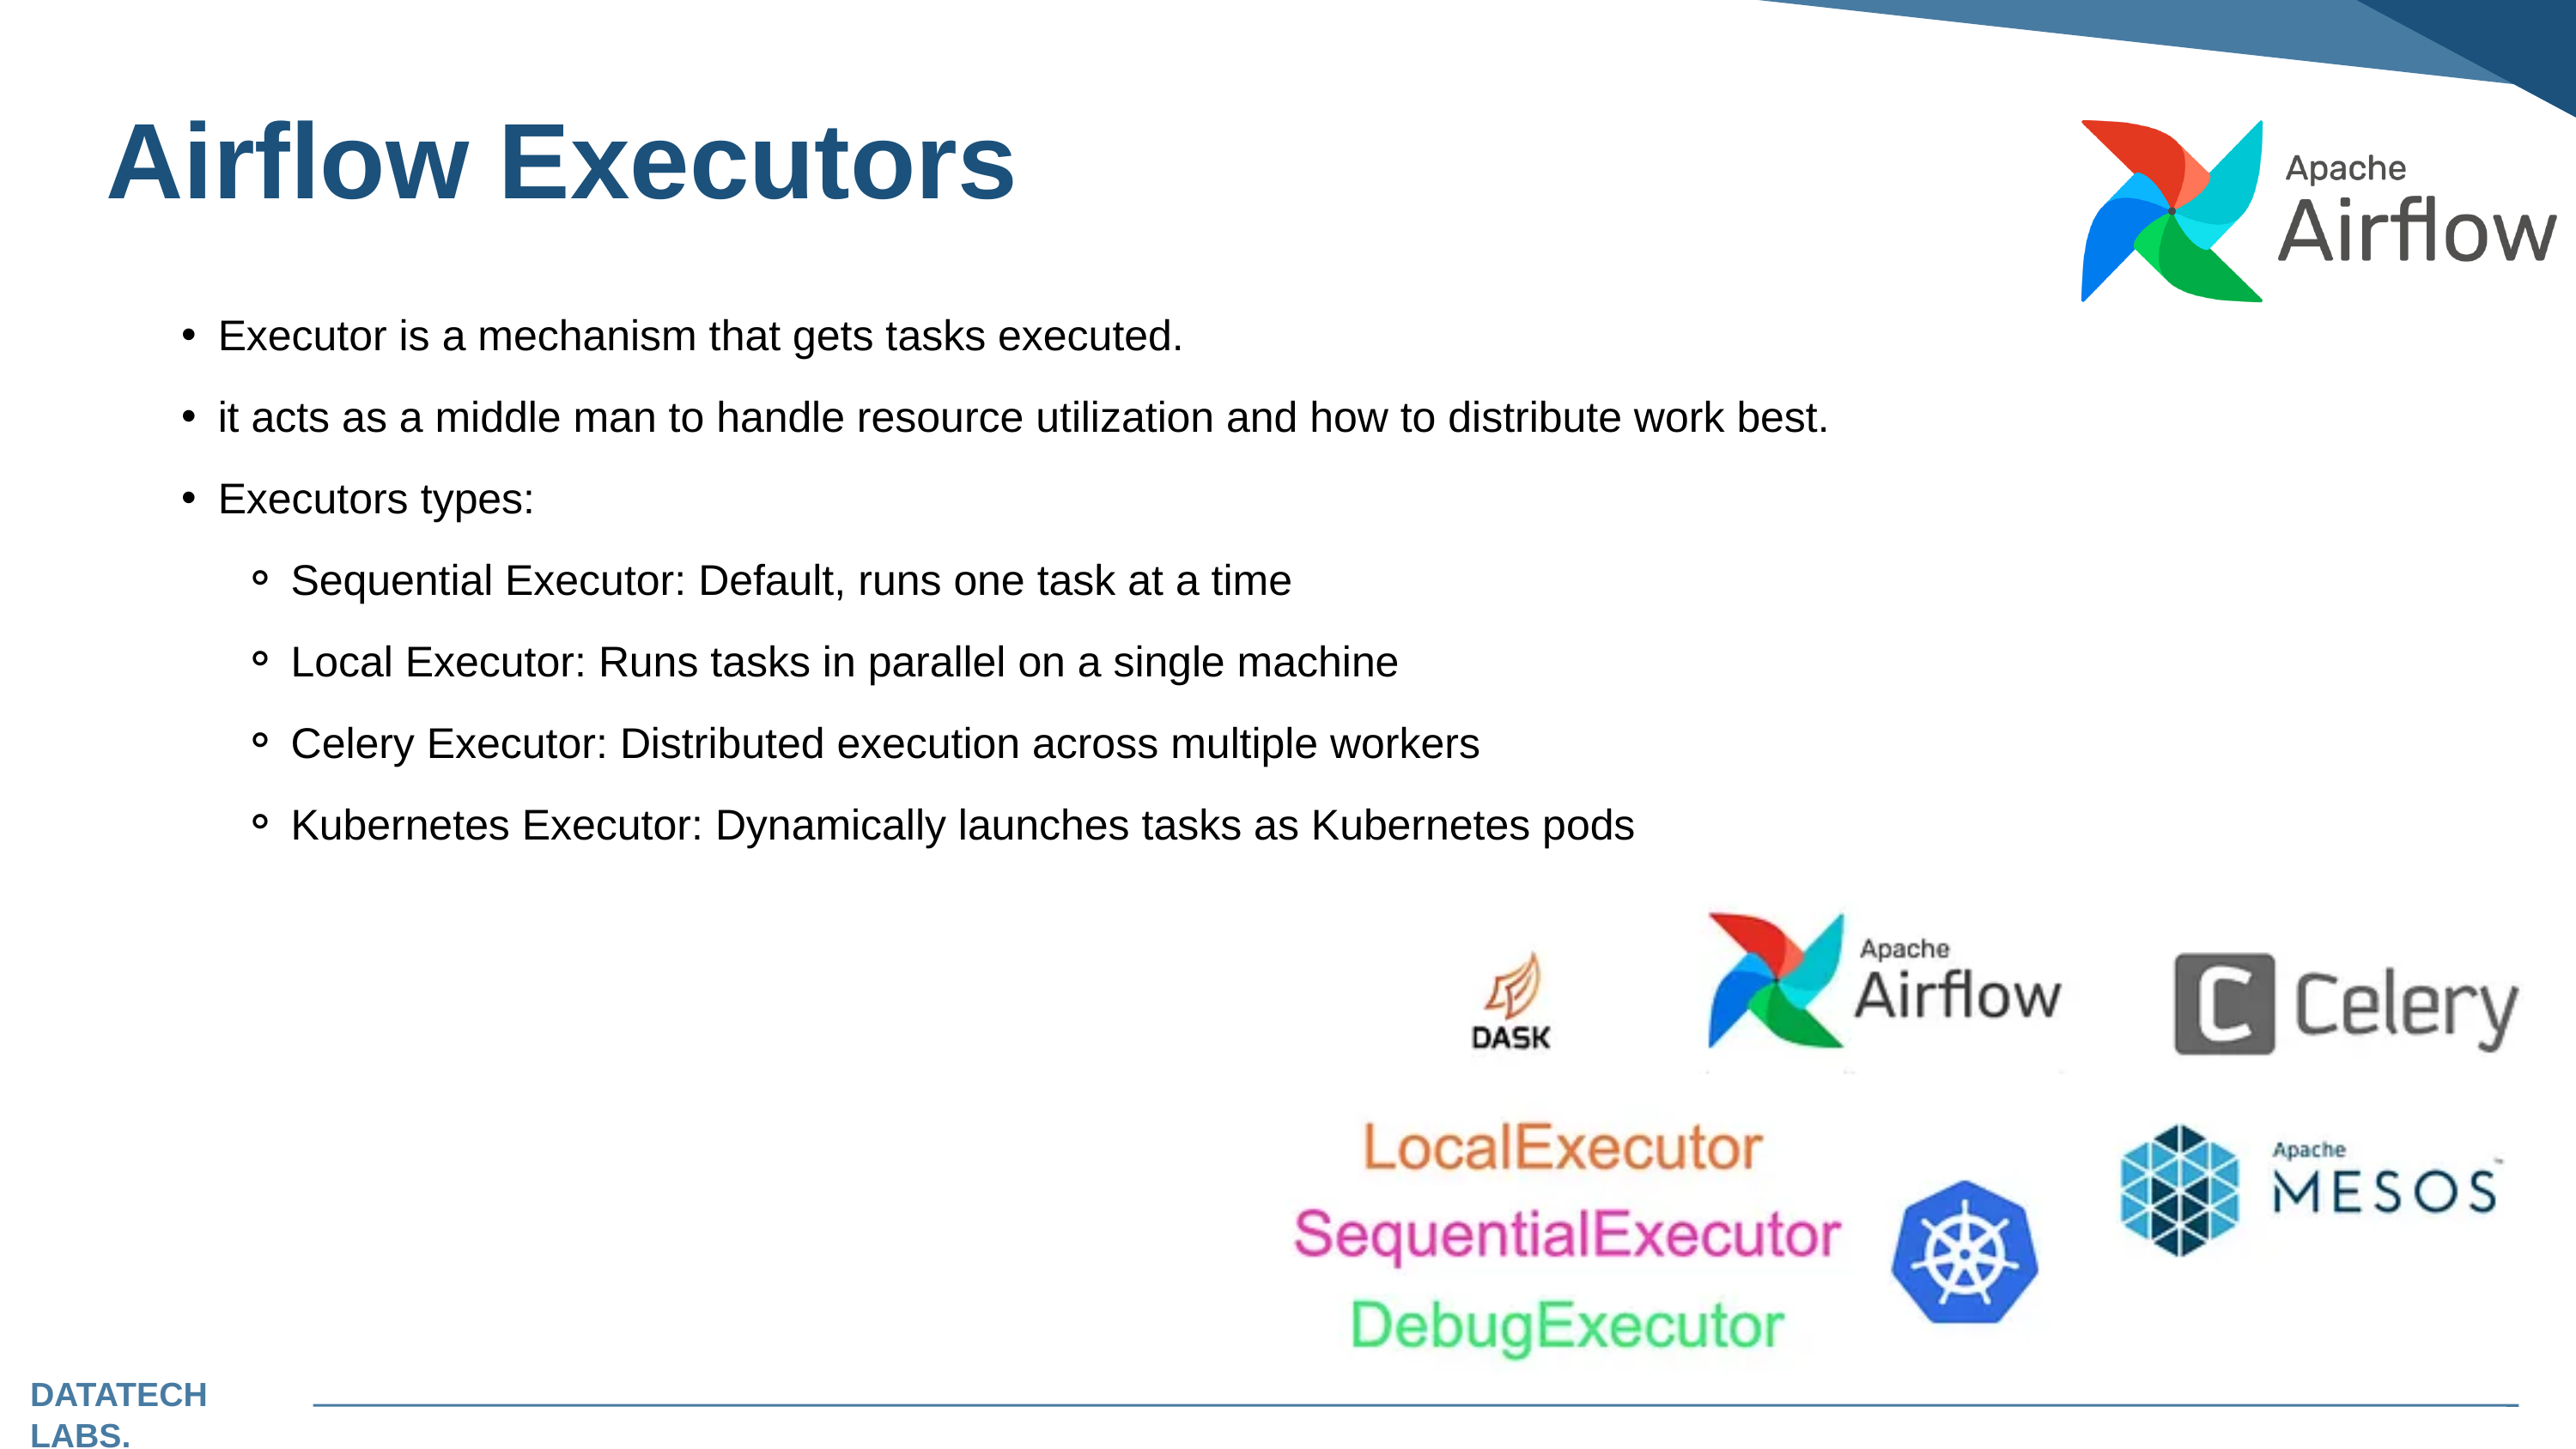

Airflow Executors

Executor is a mechanism that gets tasks executed.
it acts as a middle man to handle resource utilization and how to distribute work best.
Executors types:
Sequential Executor: Default, runs one task at a time
Local Executor: Runs tasks in parallel on a single machine
Celery Executor: Distributed execution across multiple workers
Kubernetes Executor: Dynamically launches tasks as Kubernetes pods

DATATECH LABS.